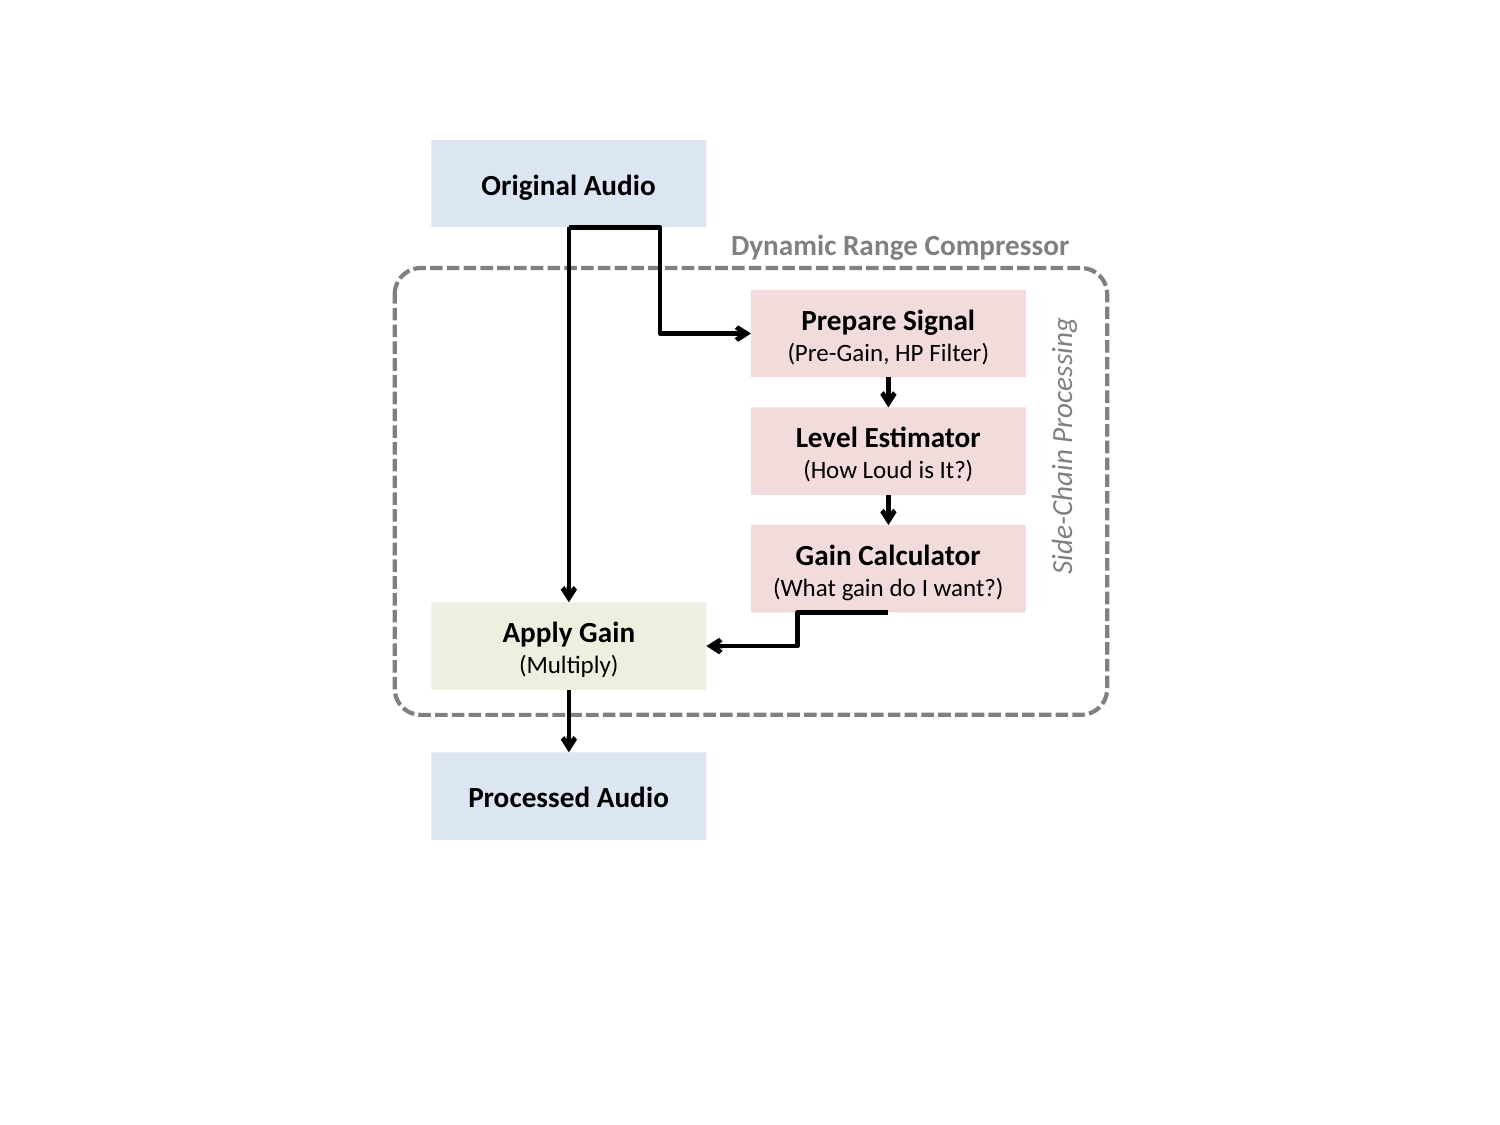

Original Audio
Dynamic Range Compressor

Prepare Signal
(Pre-Gain, HP Filter)
Level Estimator
(How Loud is It?)
Side-Chain Processing
Gain Calculator
(What gain do I want?)
Apply Gain
(Multiply)
Processed Audio